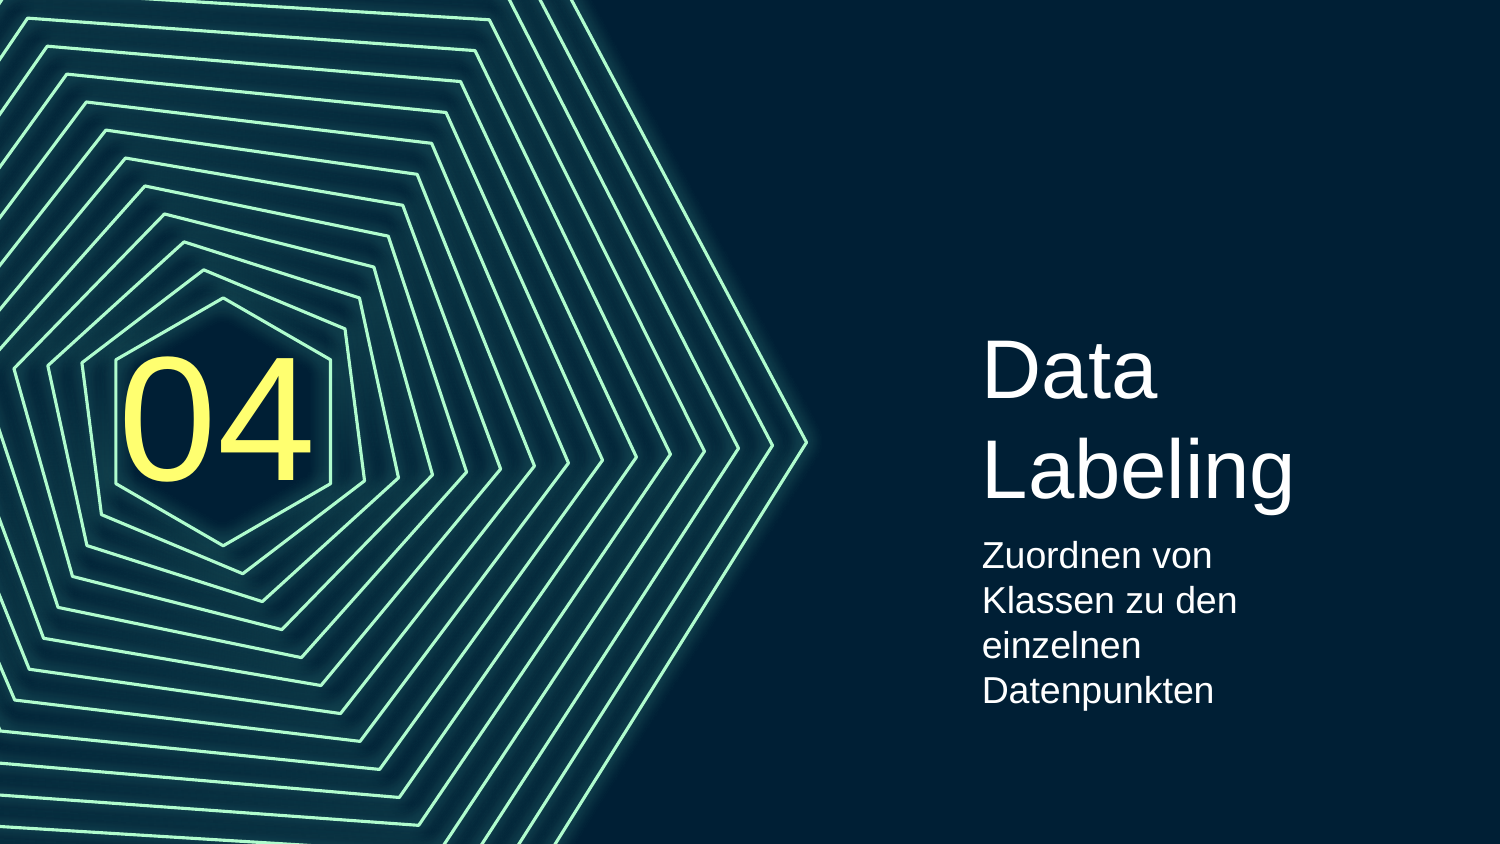

04
# Data Labeling
Zuordnen von Klassen zu den einzelnen Datenpunkten